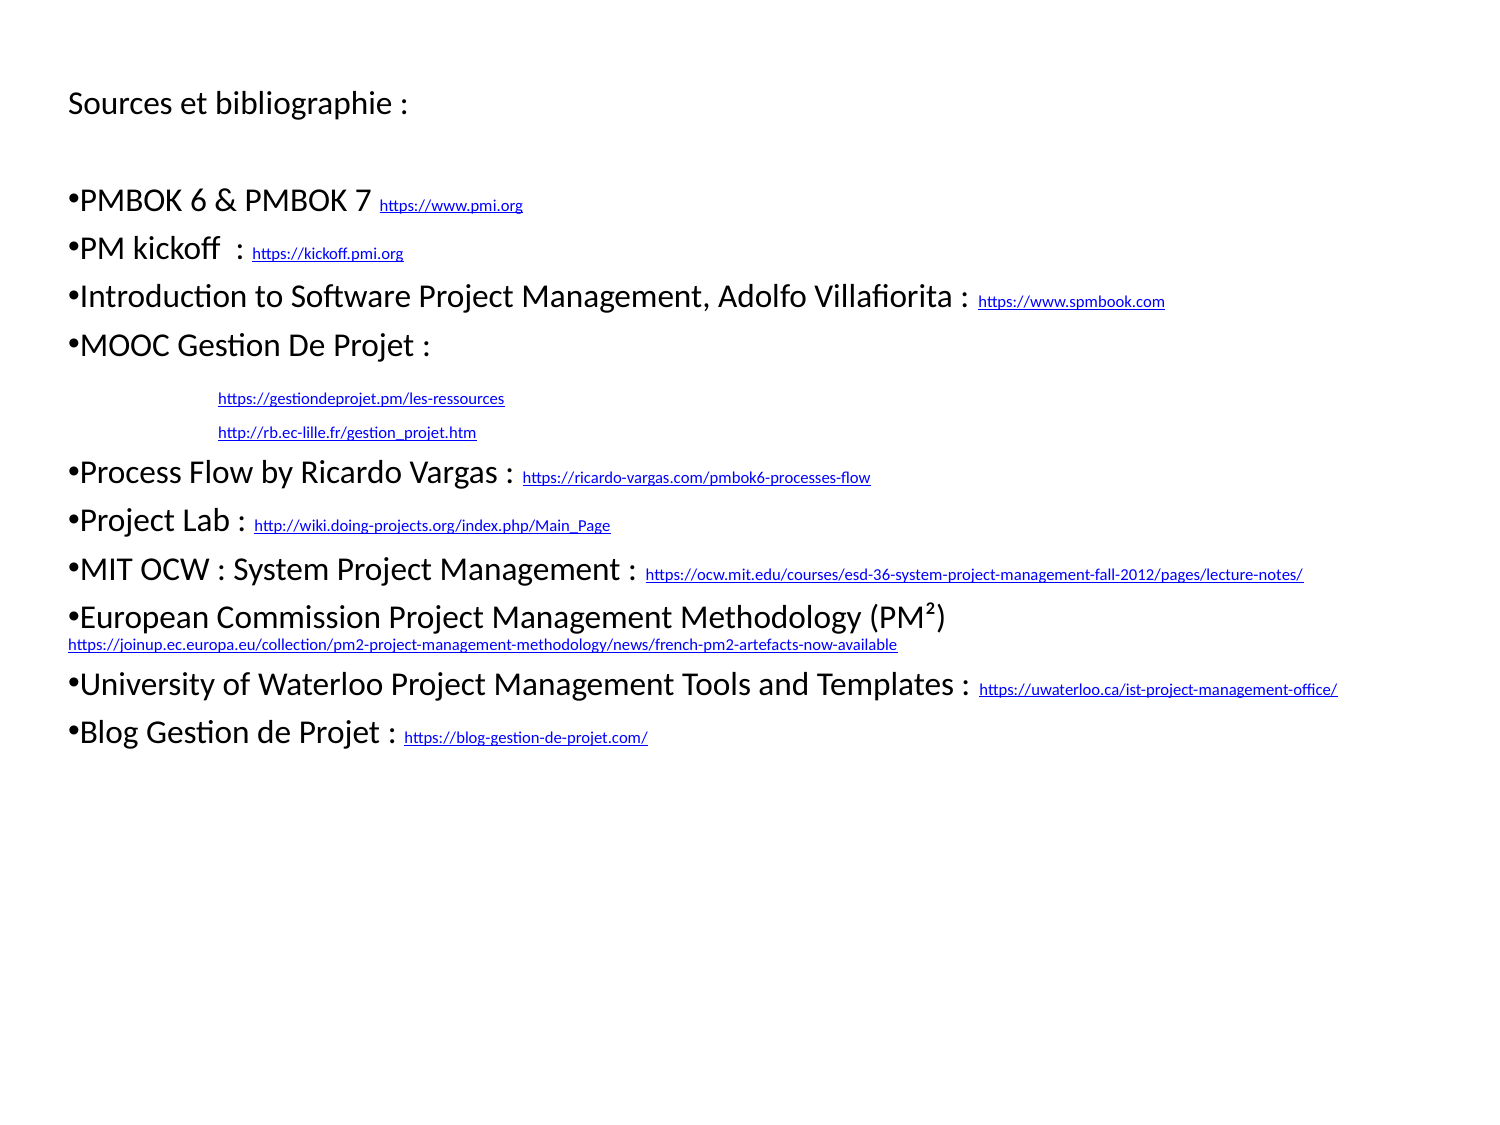

Sources et bibliographie :

PMBOK 6 & PMBOK 7 https://www.pmi.org
PM kickoff  : https://kickoff.pmi.org
Introduction to Software Project Management, Adolfo Villafiorita : https://www.spmbook.com
MOOC Gestion De Projet :
	https://gestiondeprojet.pm/les-ressources
	http://rb.ec-lille.fr/gestion_projet.htm
Process Flow by Ricardo Vargas : https://ricardo-vargas.com/pmbok6-processes-flow
Project Lab : http://wiki.doing-projects.org/index.php/Main_Page
MIT OCW : System Project Management : https://ocw.mit.edu/courses/esd-36-system-project-management-fall-2012/pages/lecture-notes/
European Commission Project Management Methodology (PM²) https://joinup.ec.europa.eu/collection/pm2-project-management-methodology/news/french-pm2-artefacts-now-available
University of Waterloo Project Management Tools and Templates : https://uwaterloo.ca/ist-project-management-office/
Blog Gestion de Projet : https://blog-gestion-de-projet.com/